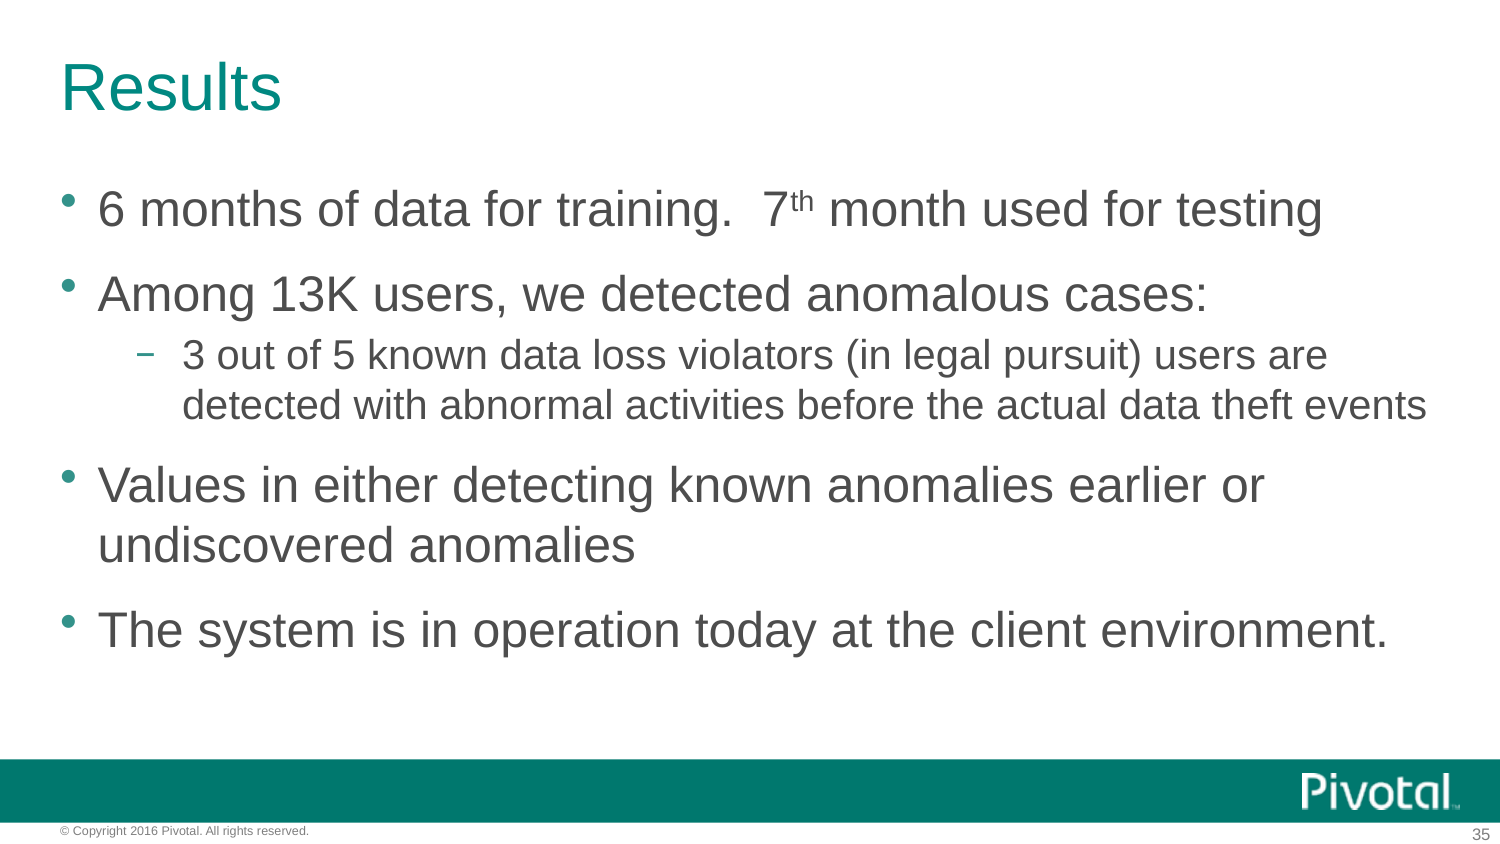

# Results
6 months of data for training.  7th month used for testing
Among 13K users, we detected anomalous cases:
3 out of 5 known data loss violators (in legal pursuit) users are detected with abnormal activities before the actual data theft events
Values in either detecting known anomalies earlier or undiscovered anomalies
The system is in operation today at the client environment.